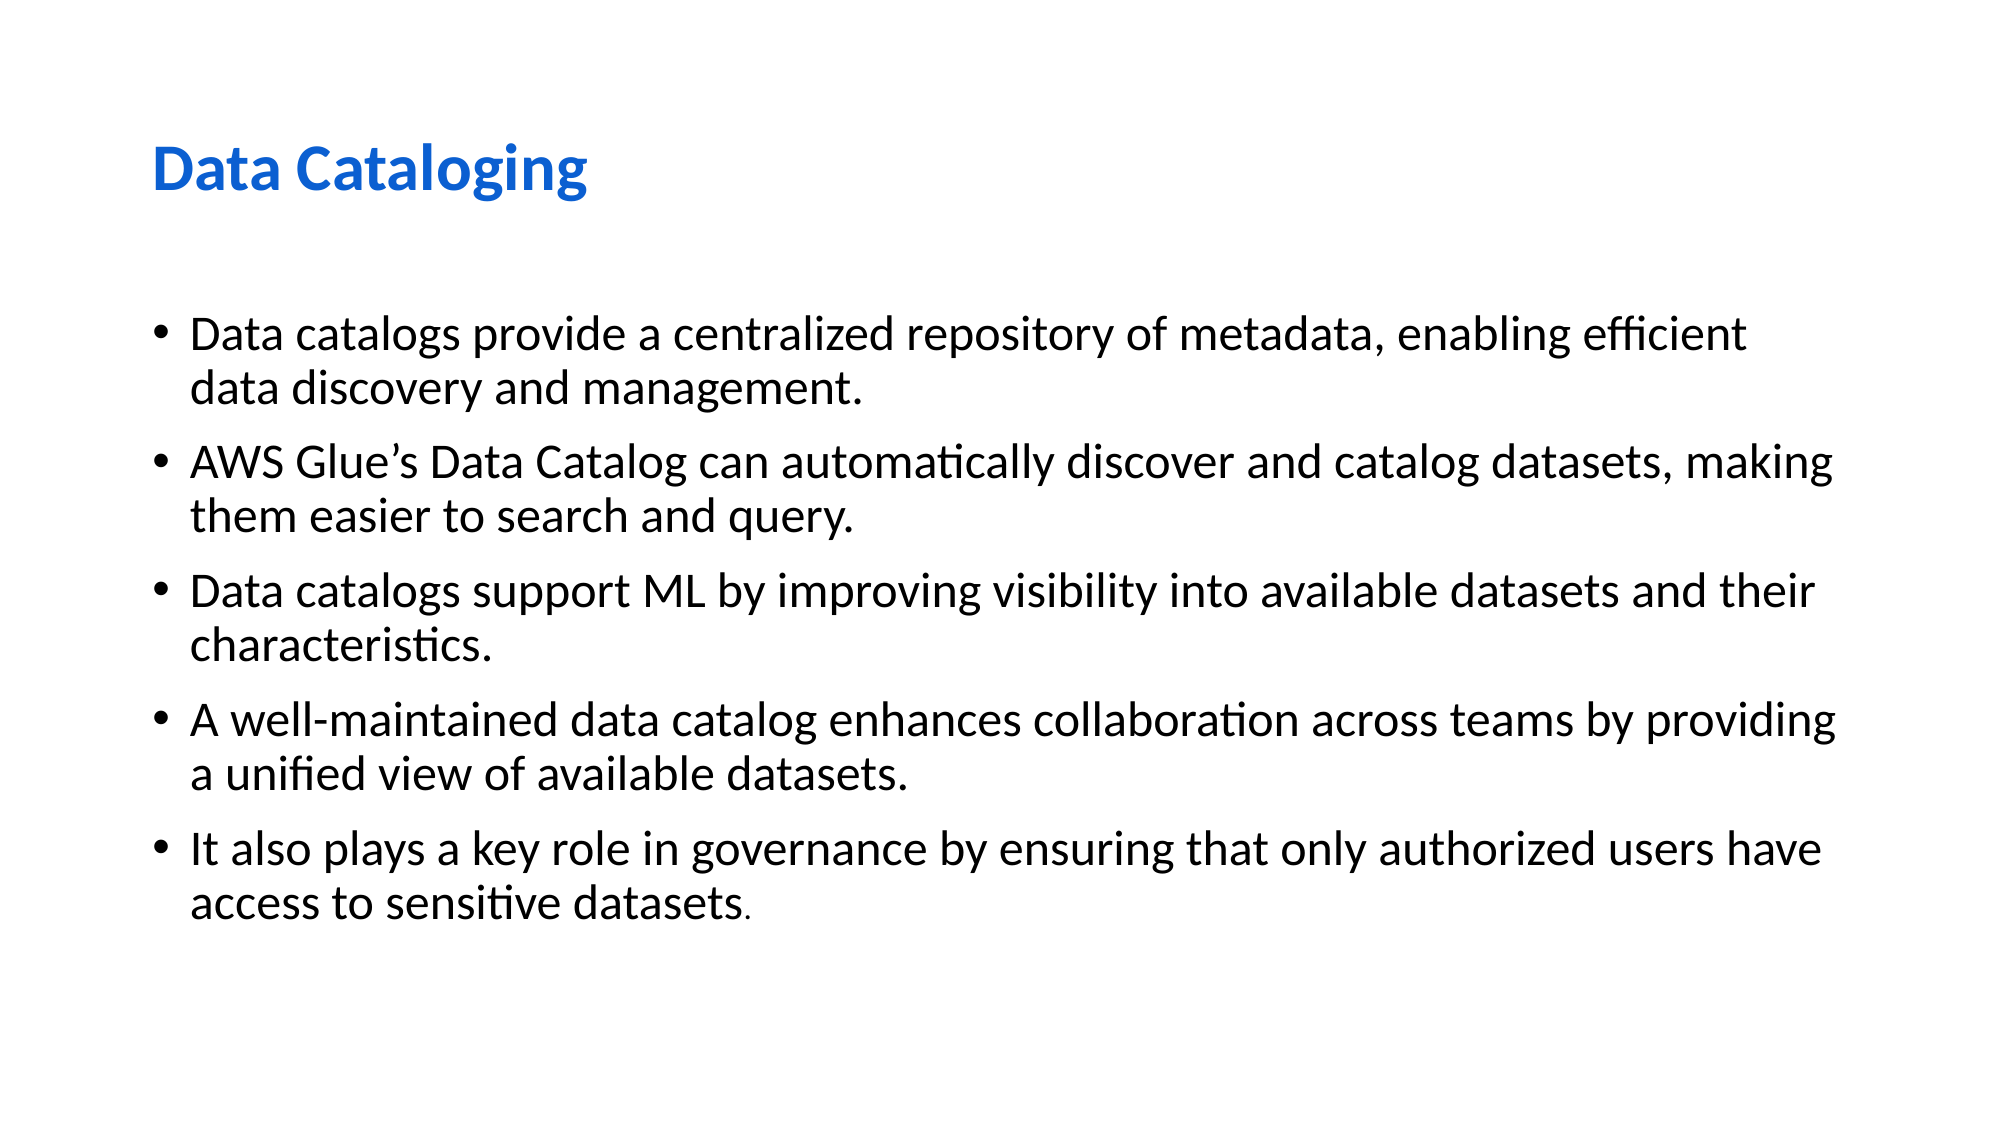

# Data Cataloging
Data catalogs provide a centralized repository of metadata, enabling efficient data discovery and management.
AWS Glue’s Data Catalog can automatically discover and catalog datasets, making them easier to search and query.
Data catalogs support ML by improving visibility into available datasets and their characteristics.
A well-maintained data catalog enhances collaboration across teams by providing a unified view of available datasets.
It also plays a key role in governance by ensuring that only authorized users have access to sensitive datasets.